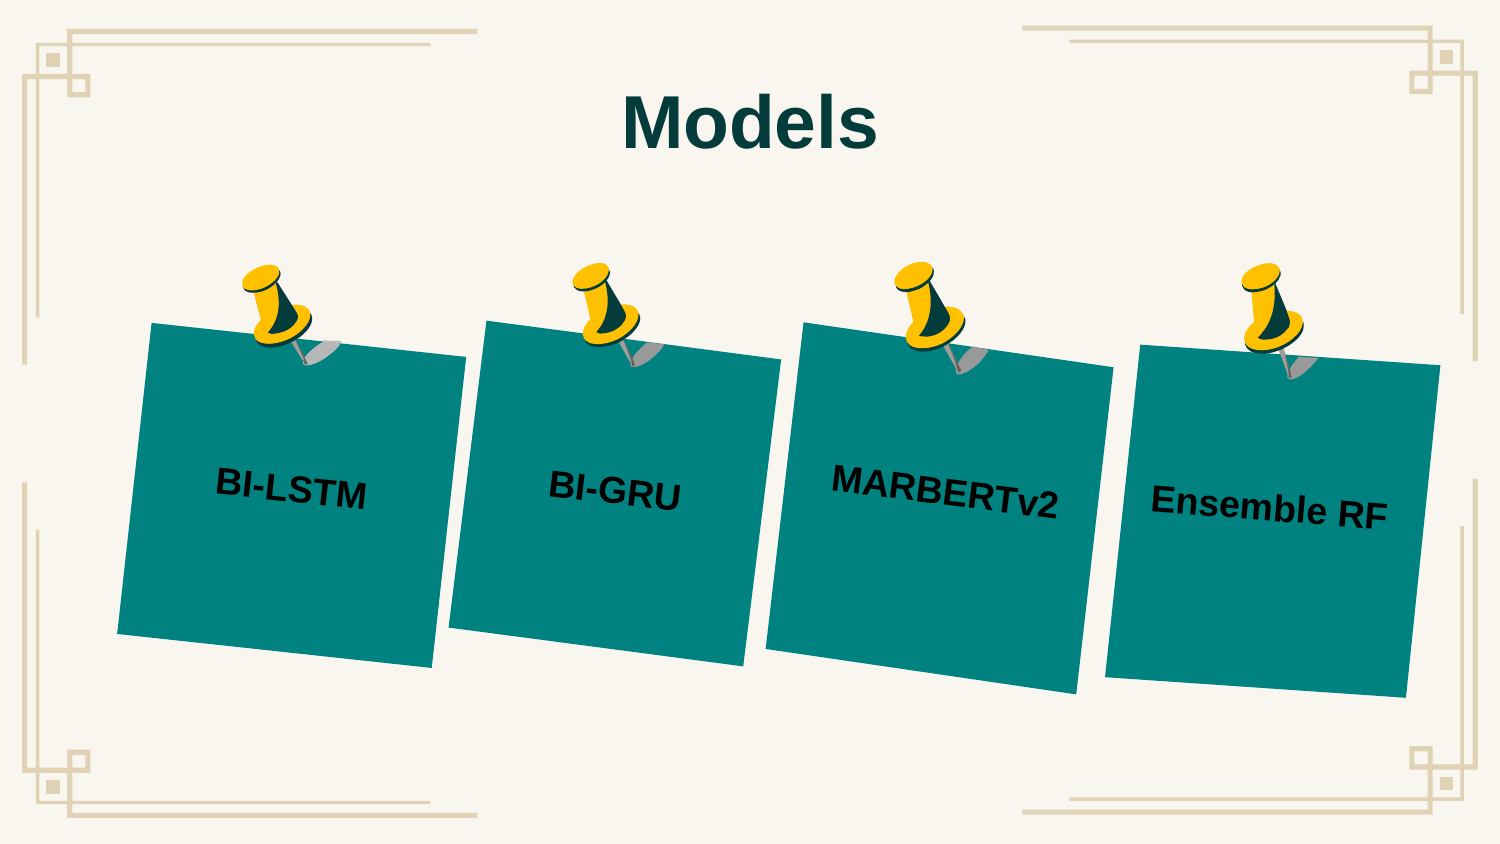

# Models

MARBERTv2

BI-GRU

BI-LSTM

Ensemble RF